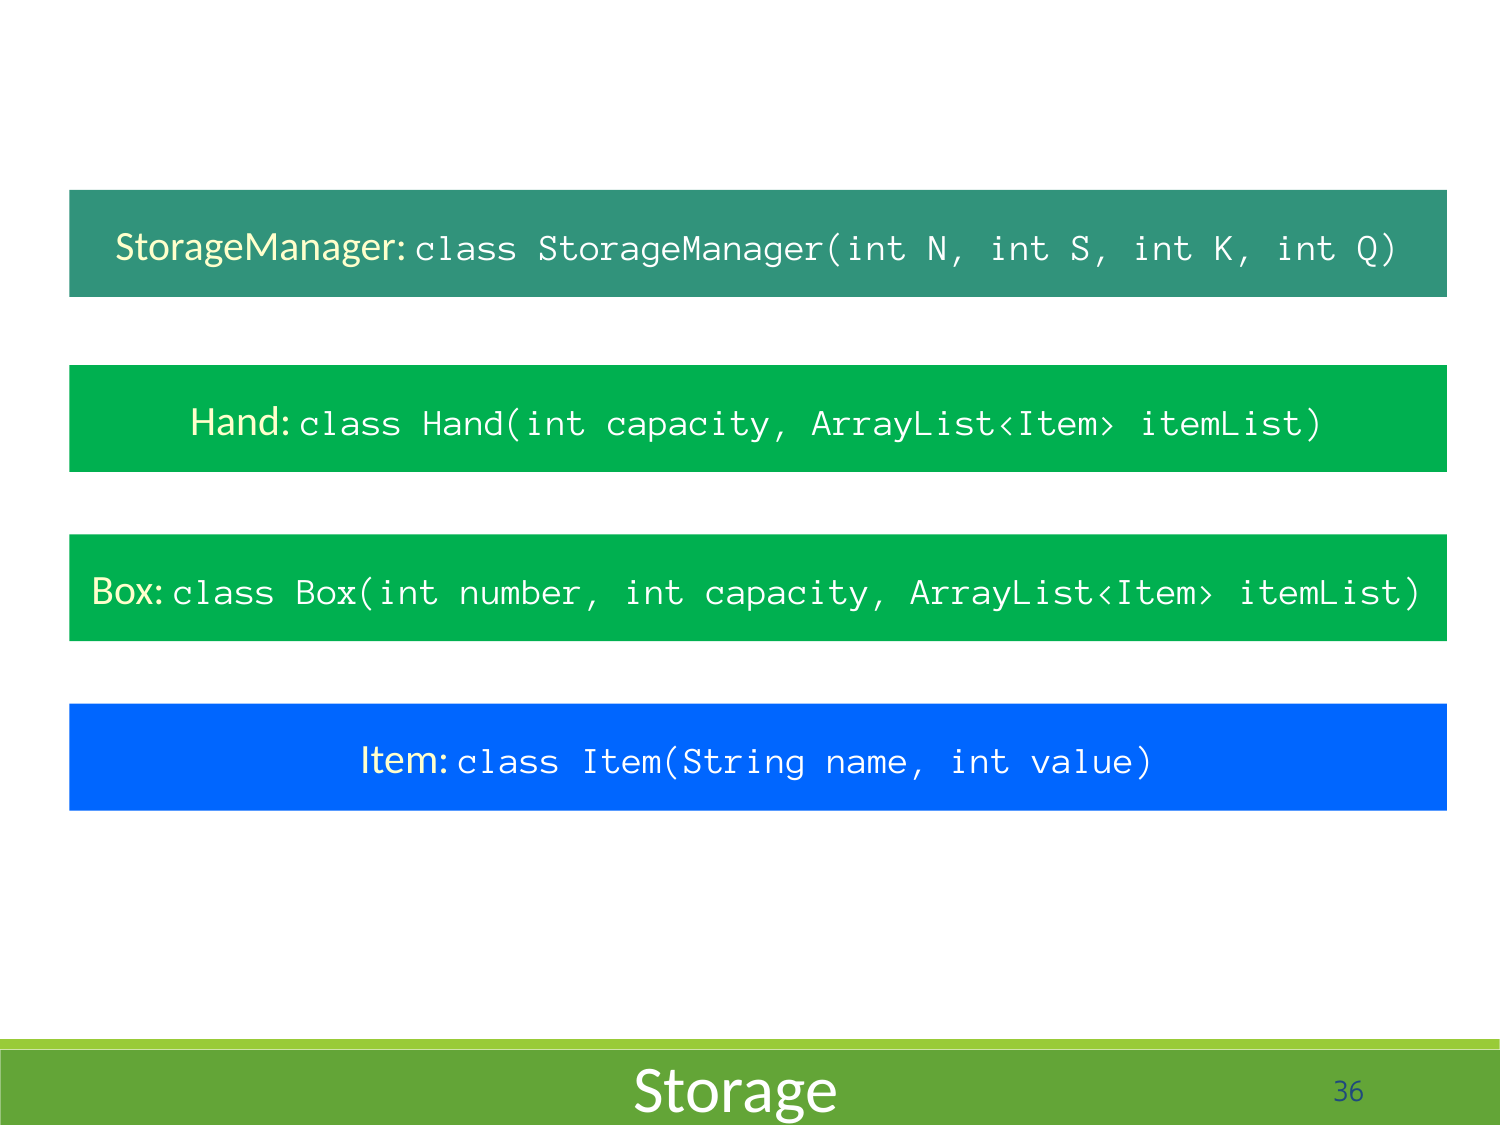

StorageManager: class StorageManager(int N, int S, int K, int Q)
Hand: class Hand(int capacity, ArrayList<Item> itemList)
Box: class Box(int number, int capacity, ArrayList<Item> itemList)
Item: class Item(String name, int value)
Storage
36